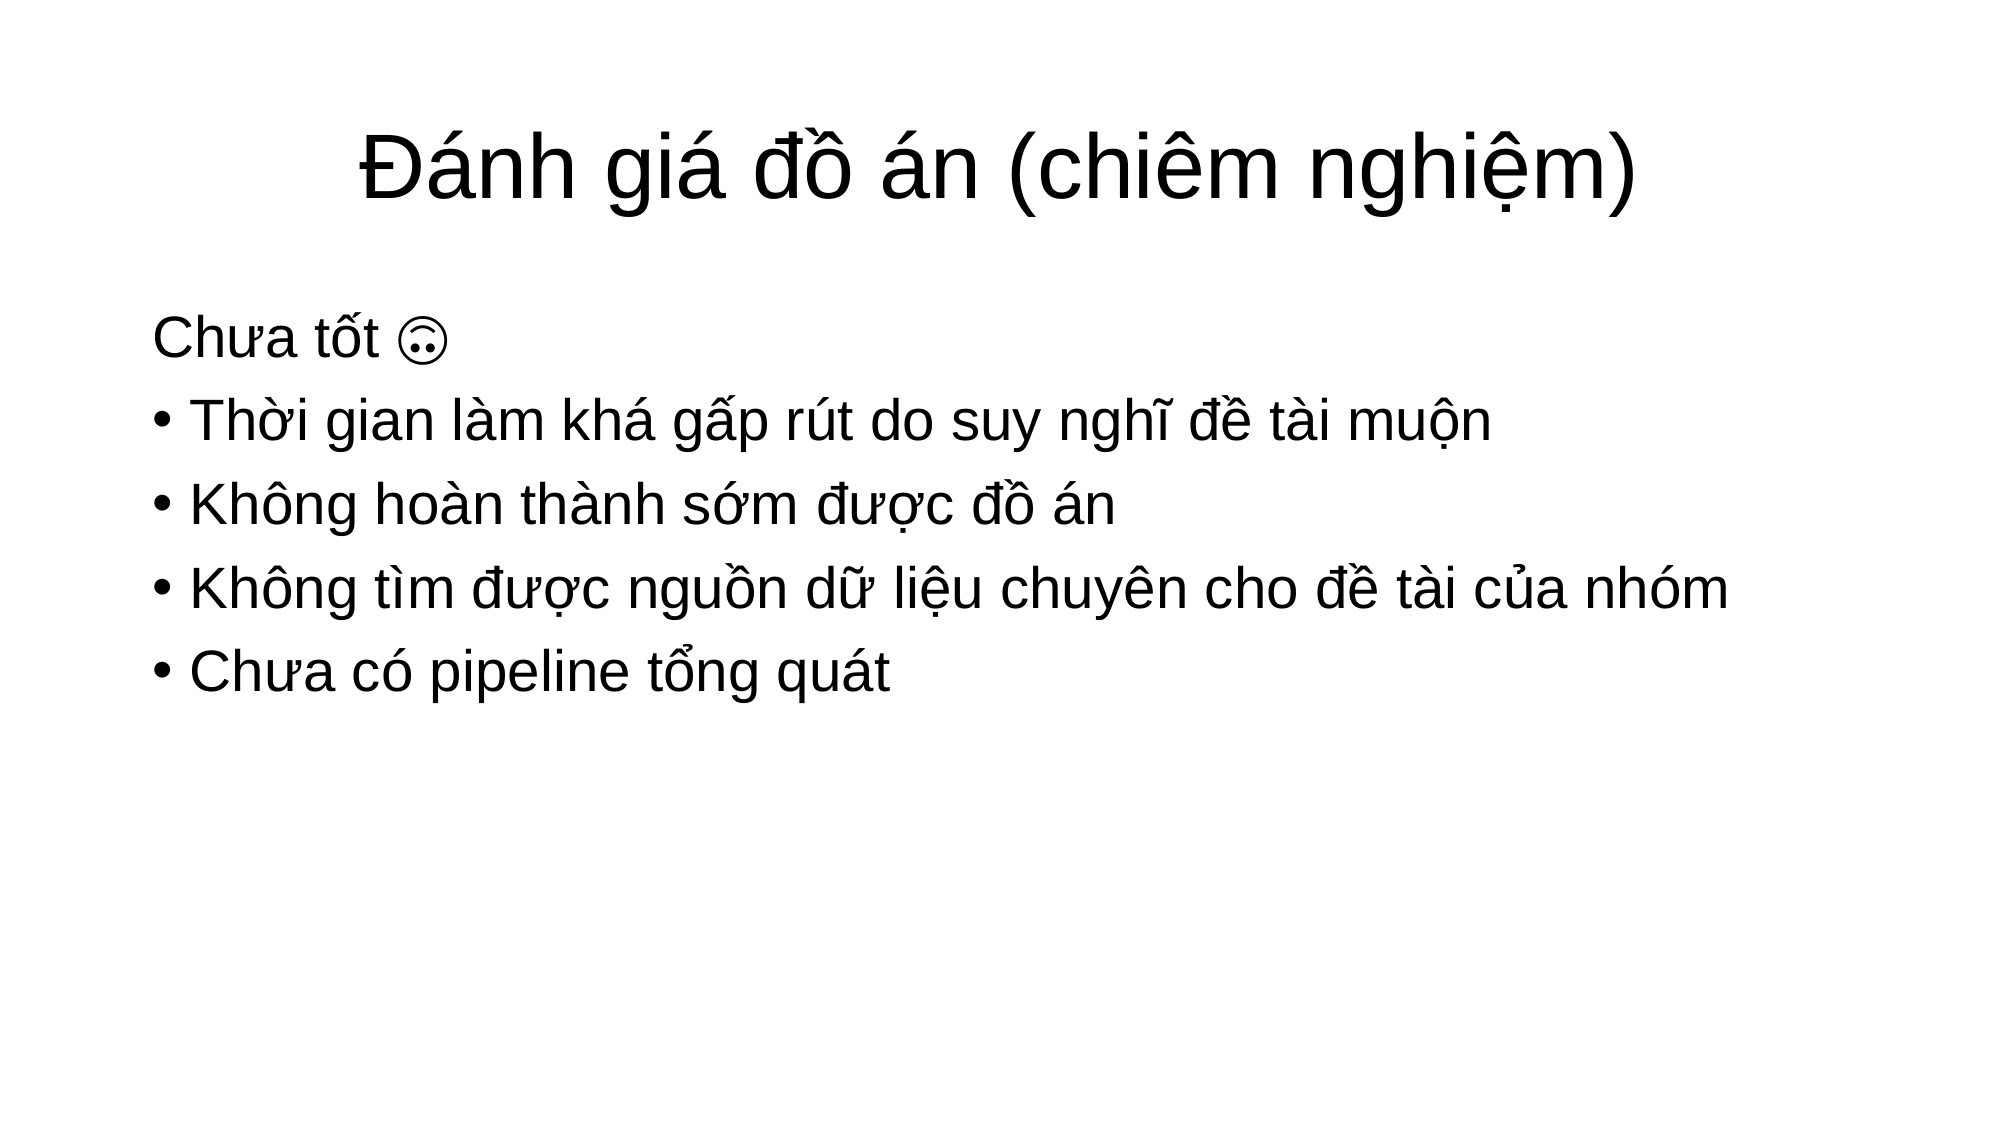

# Đánh giá đồ án (chiêm nghiệm)
Chưa tốt 🙃
Thời gian làm khá gấp rút do suy nghĩ đề tài muộn
Không hoàn thành sớm được đồ án
Không tìm được nguồn dữ liệu chuyên cho đề tài của nhóm
Chưa có pipeline tổng quát